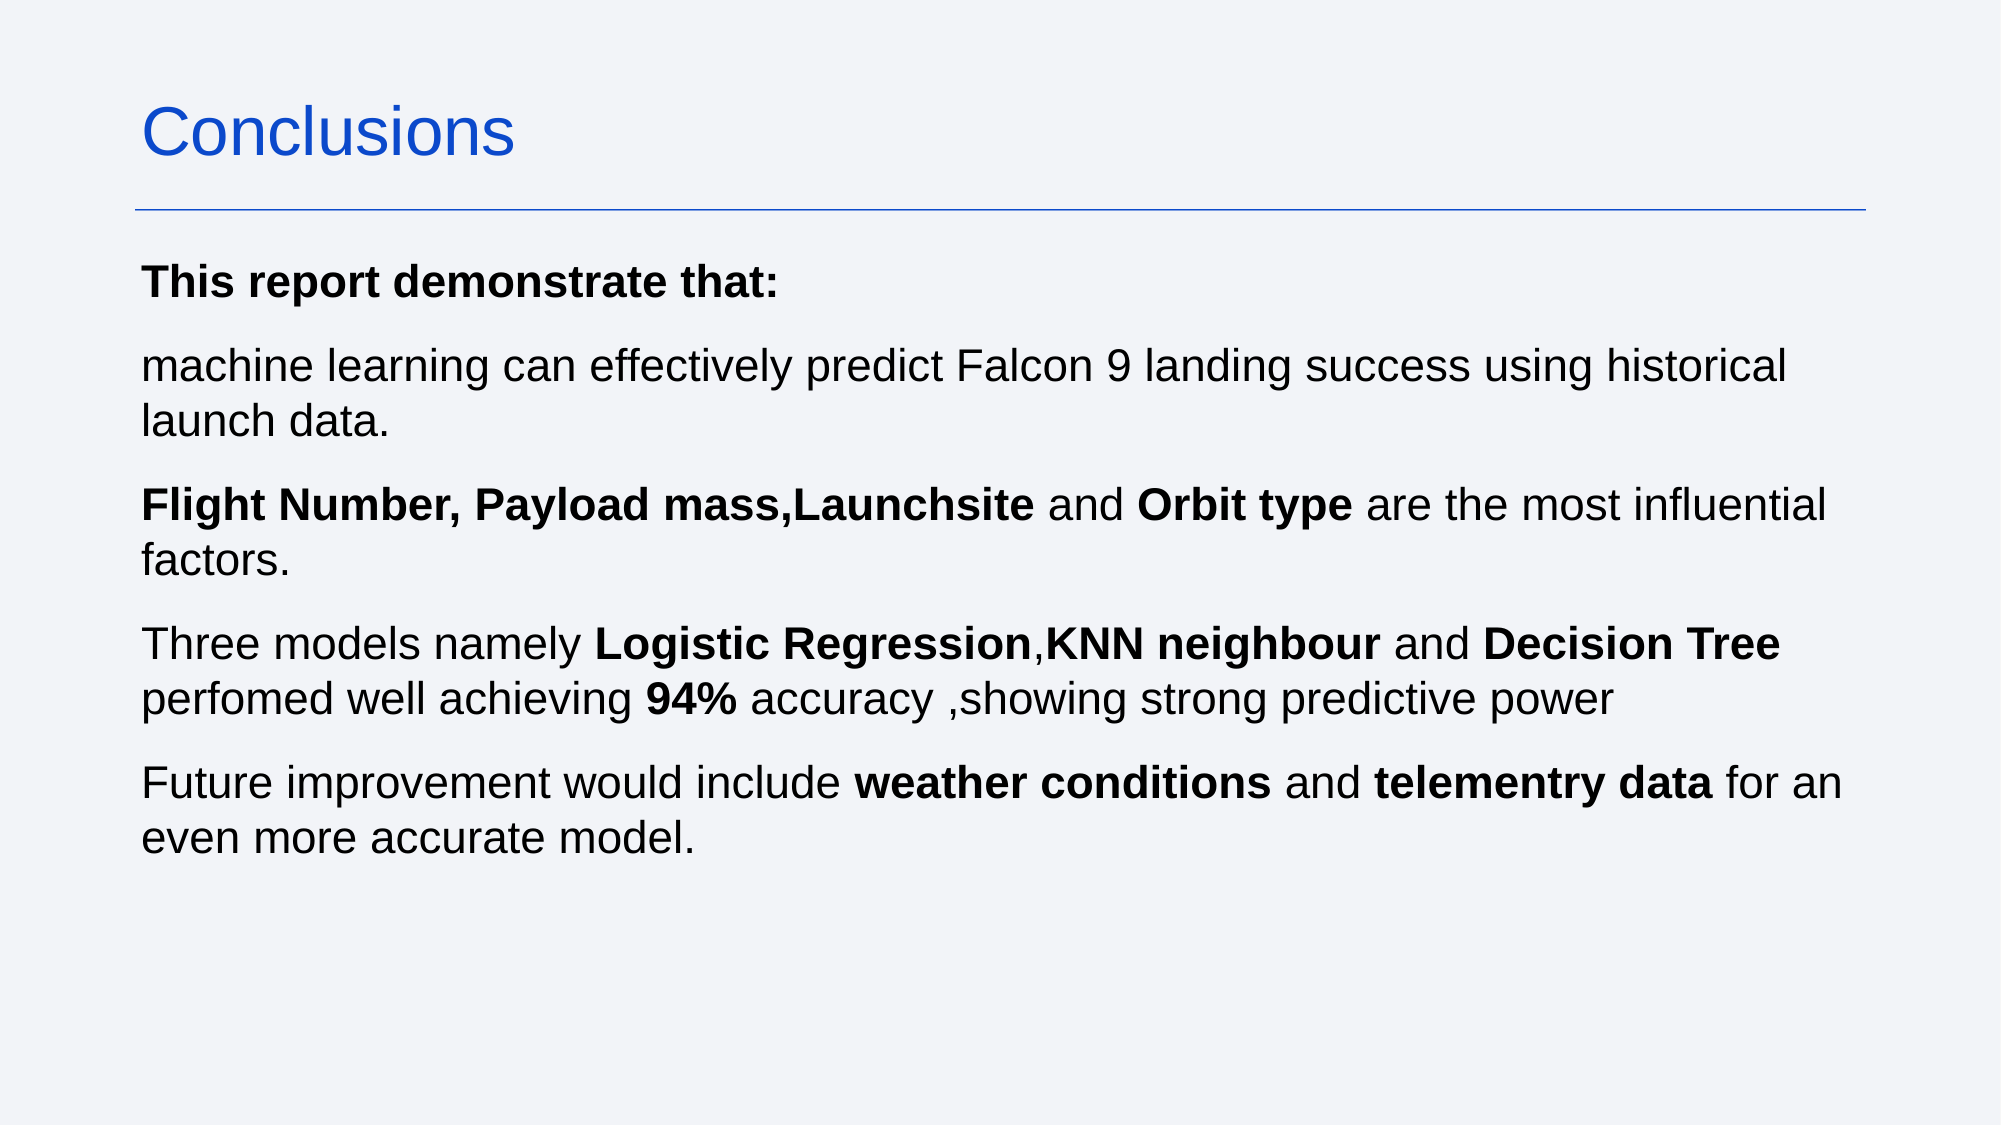

Conclusions
This report demonstrate that:
machine learning can effectively predict Falcon 9 landing success using historical launch data.
Flight Number, Payload mass,Launchsite and Orbit type are the most influential factors.
Three models namely Logistic Regression,KNN neighbour and Decision Tree perfomed well achieving 94% accuracy ,showing strong predictive power
Future improvement would include weather conditions and telementry data for an even more accurate model.

42